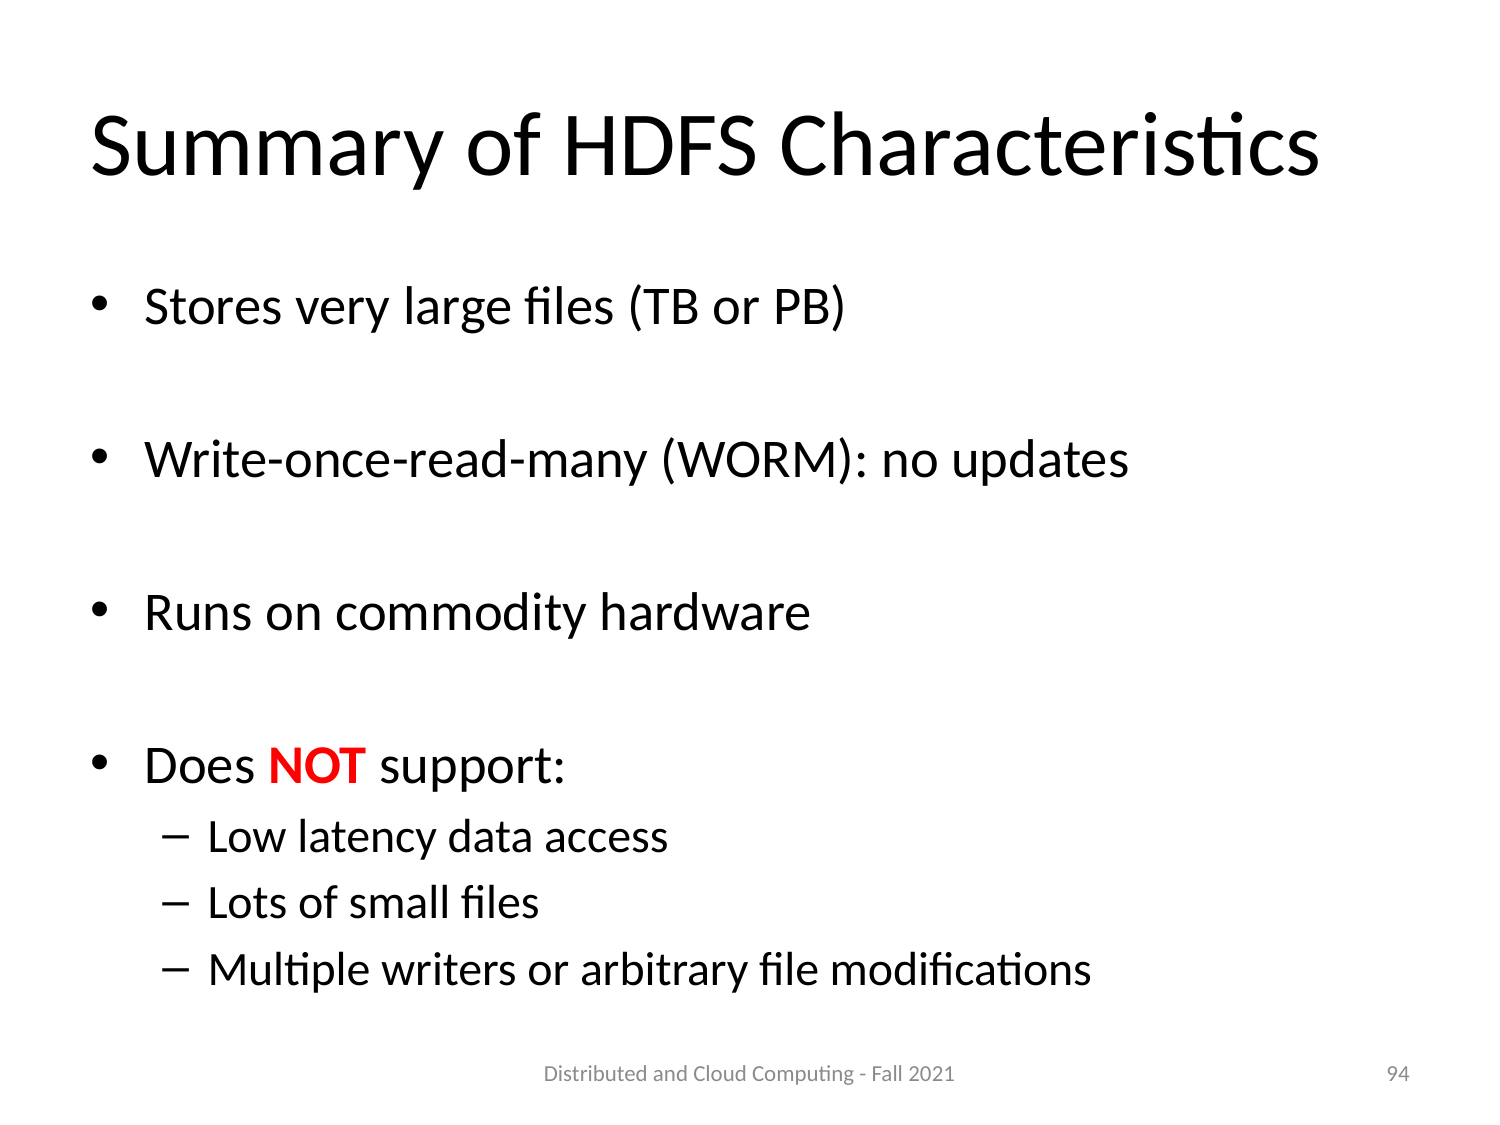

# Summary of HDFS Characteristics
Stores very large files (TB or PB)

Write-once-read-many (WORM): no updates

Runs on commodity hardware

Does NOT support:
Low latency data access
Lots of small files
Multiple writers or arbitrary file modifications
Distributed and Cloud Computing - Fall 2021
94